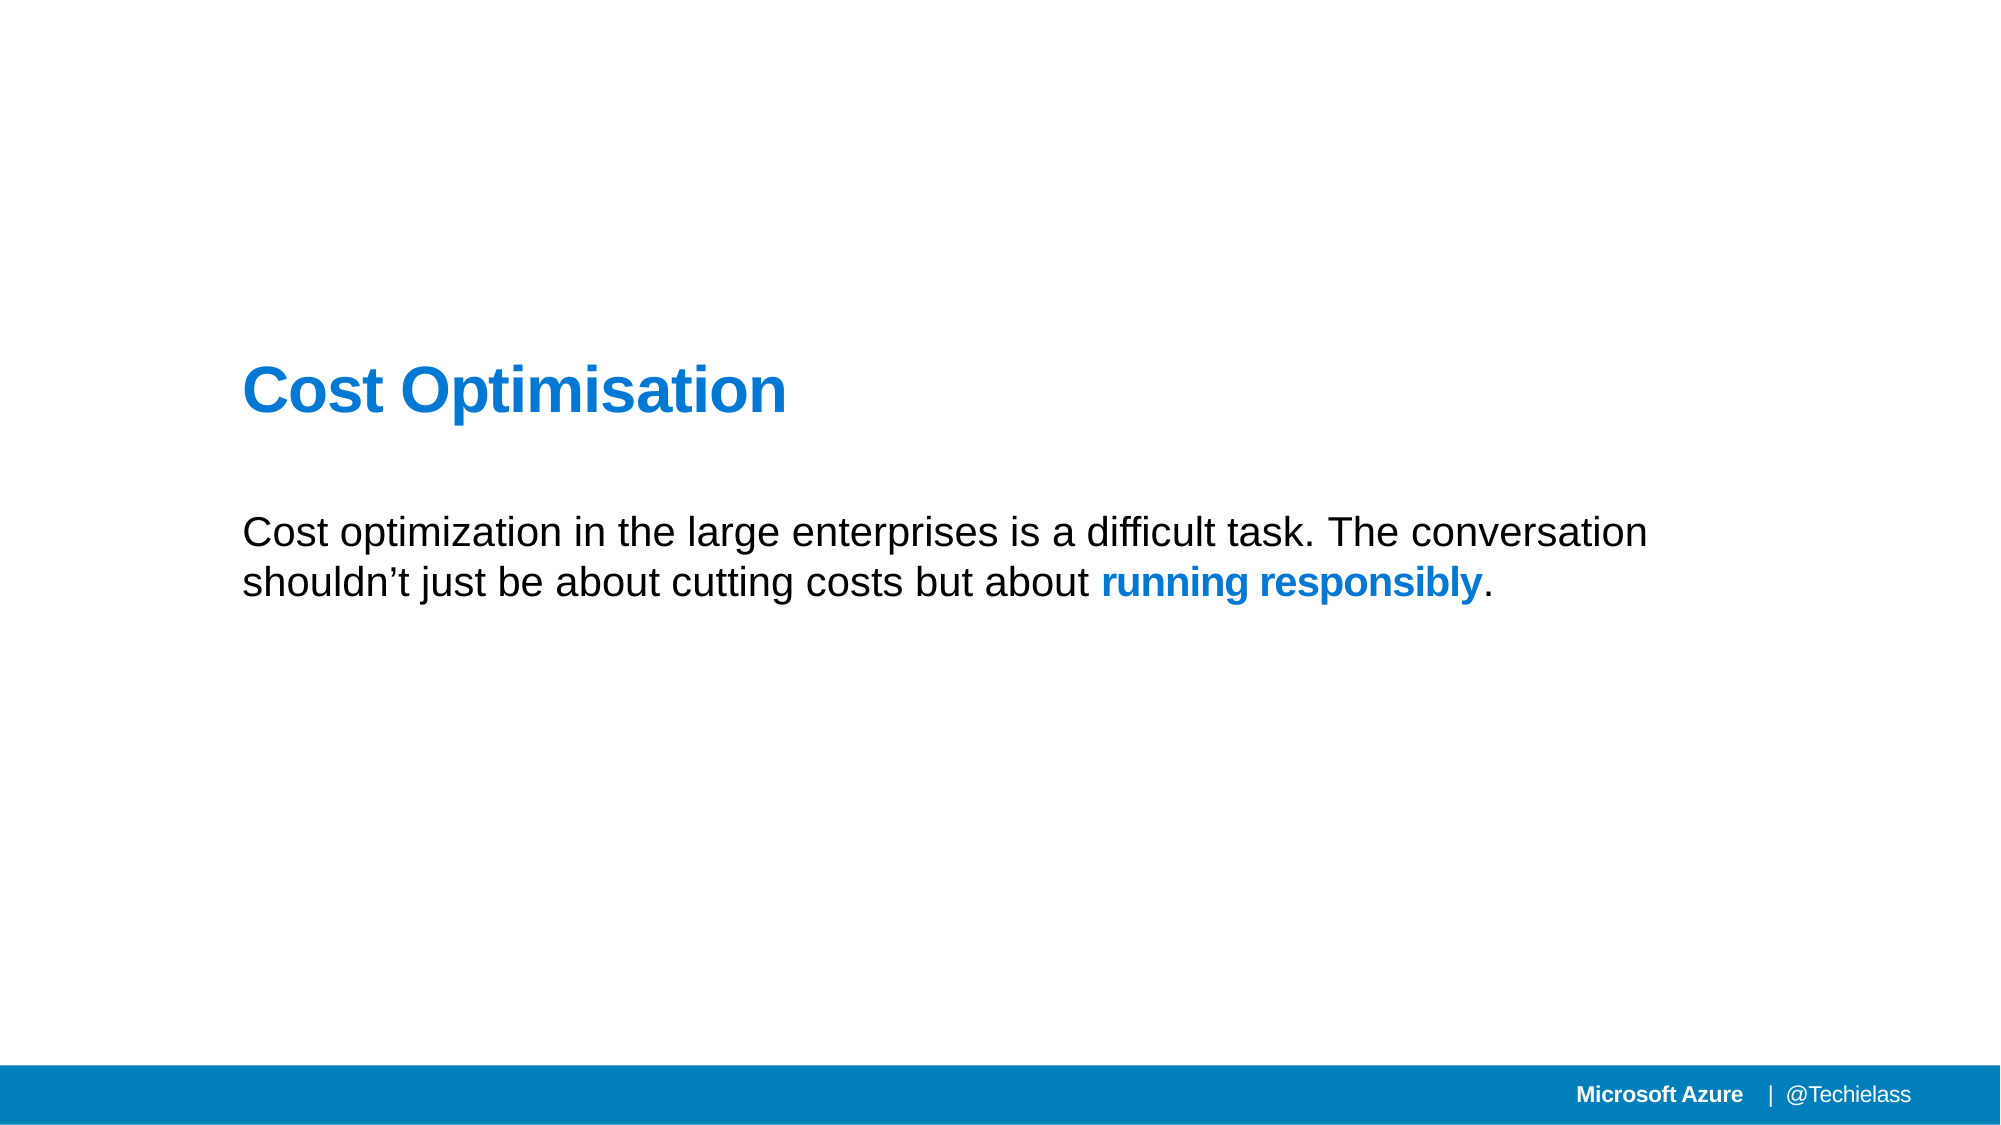

# Cost Optimisation
Cost optimization in the large enterprises is a difficult task. The conversation shouldn’t just be about cutting costs but about running responsibly.

Microsoft Azure    |  @Techielass